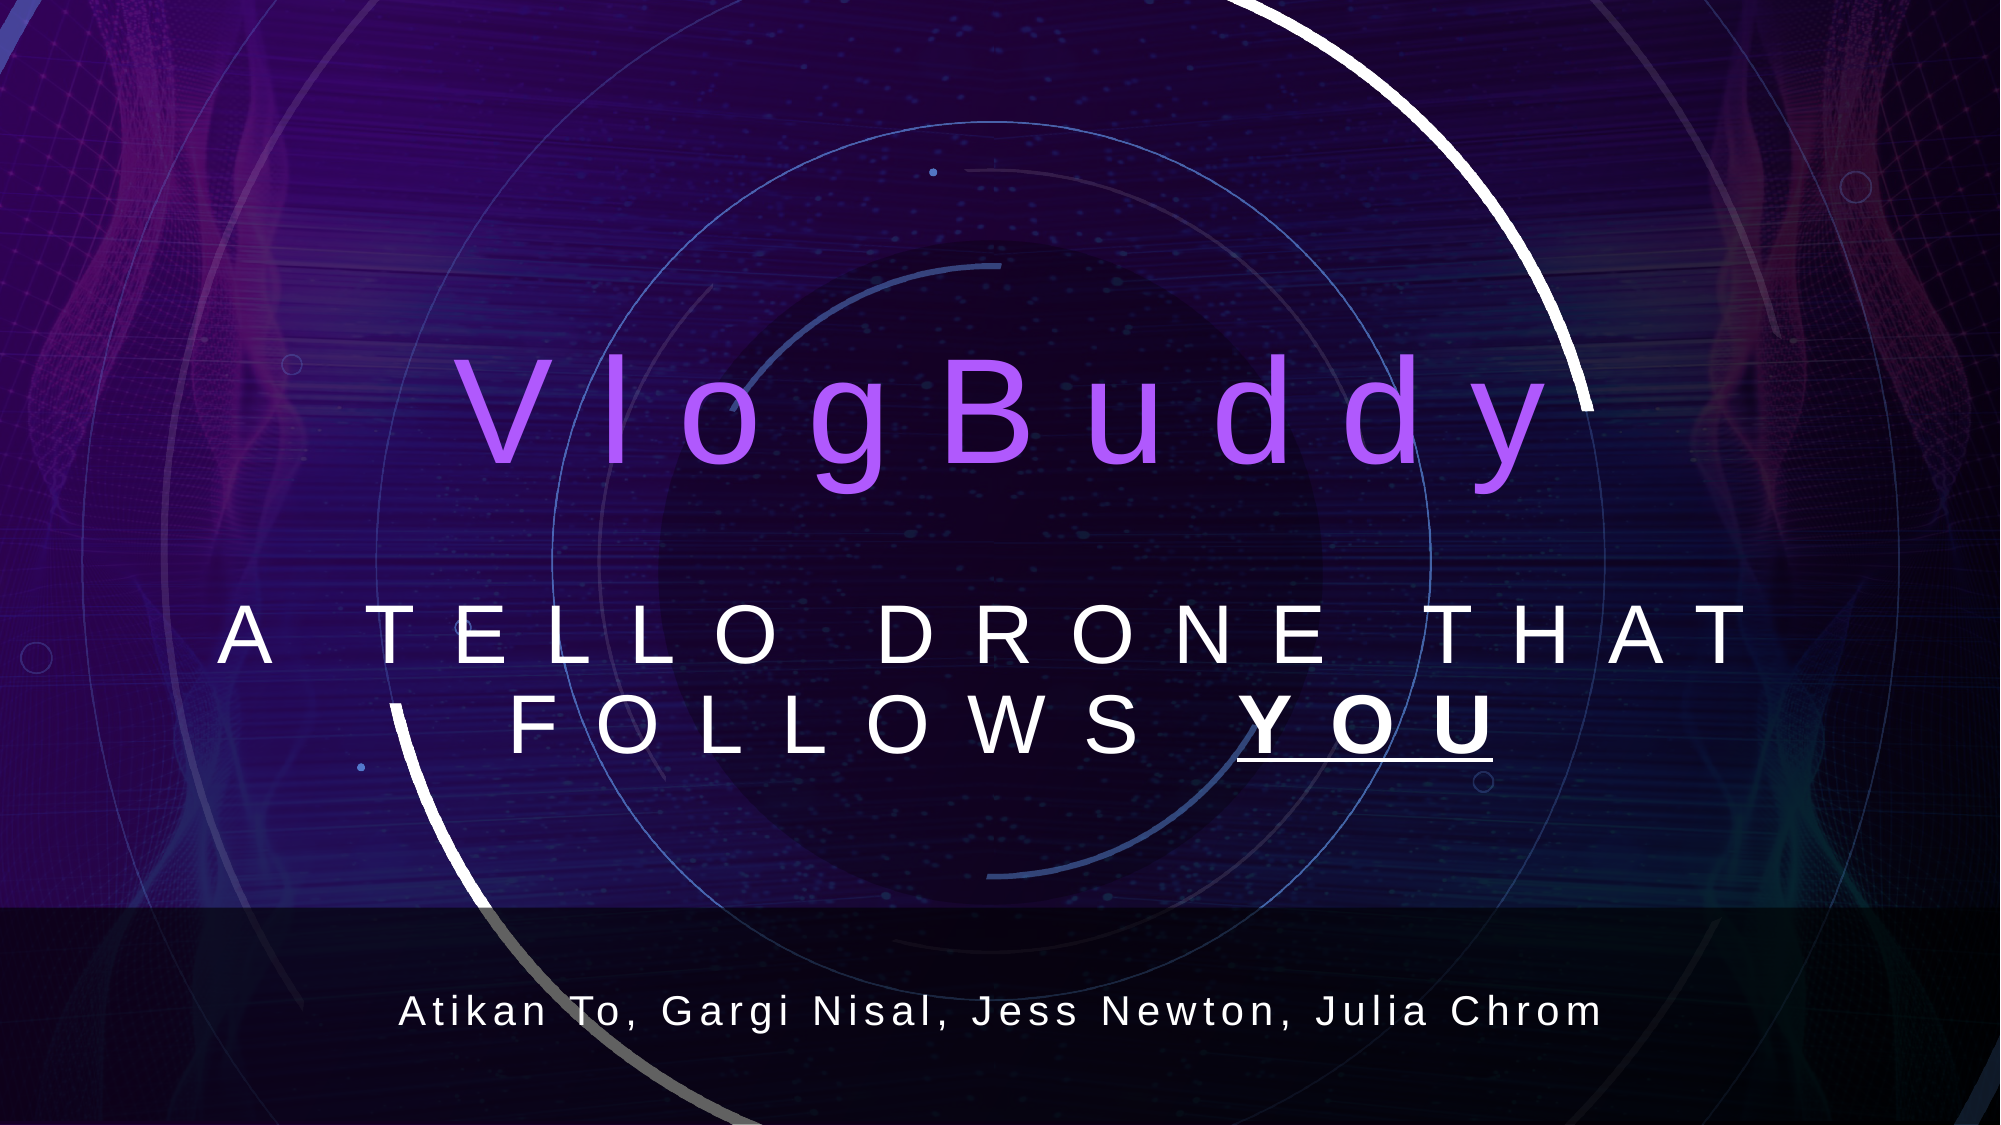

# VlogBuddy
A TELLO DRONE THAT FOLLOWS YOU
Atikan To, Gargi Nisal, Jess Newton, Julia Chrom